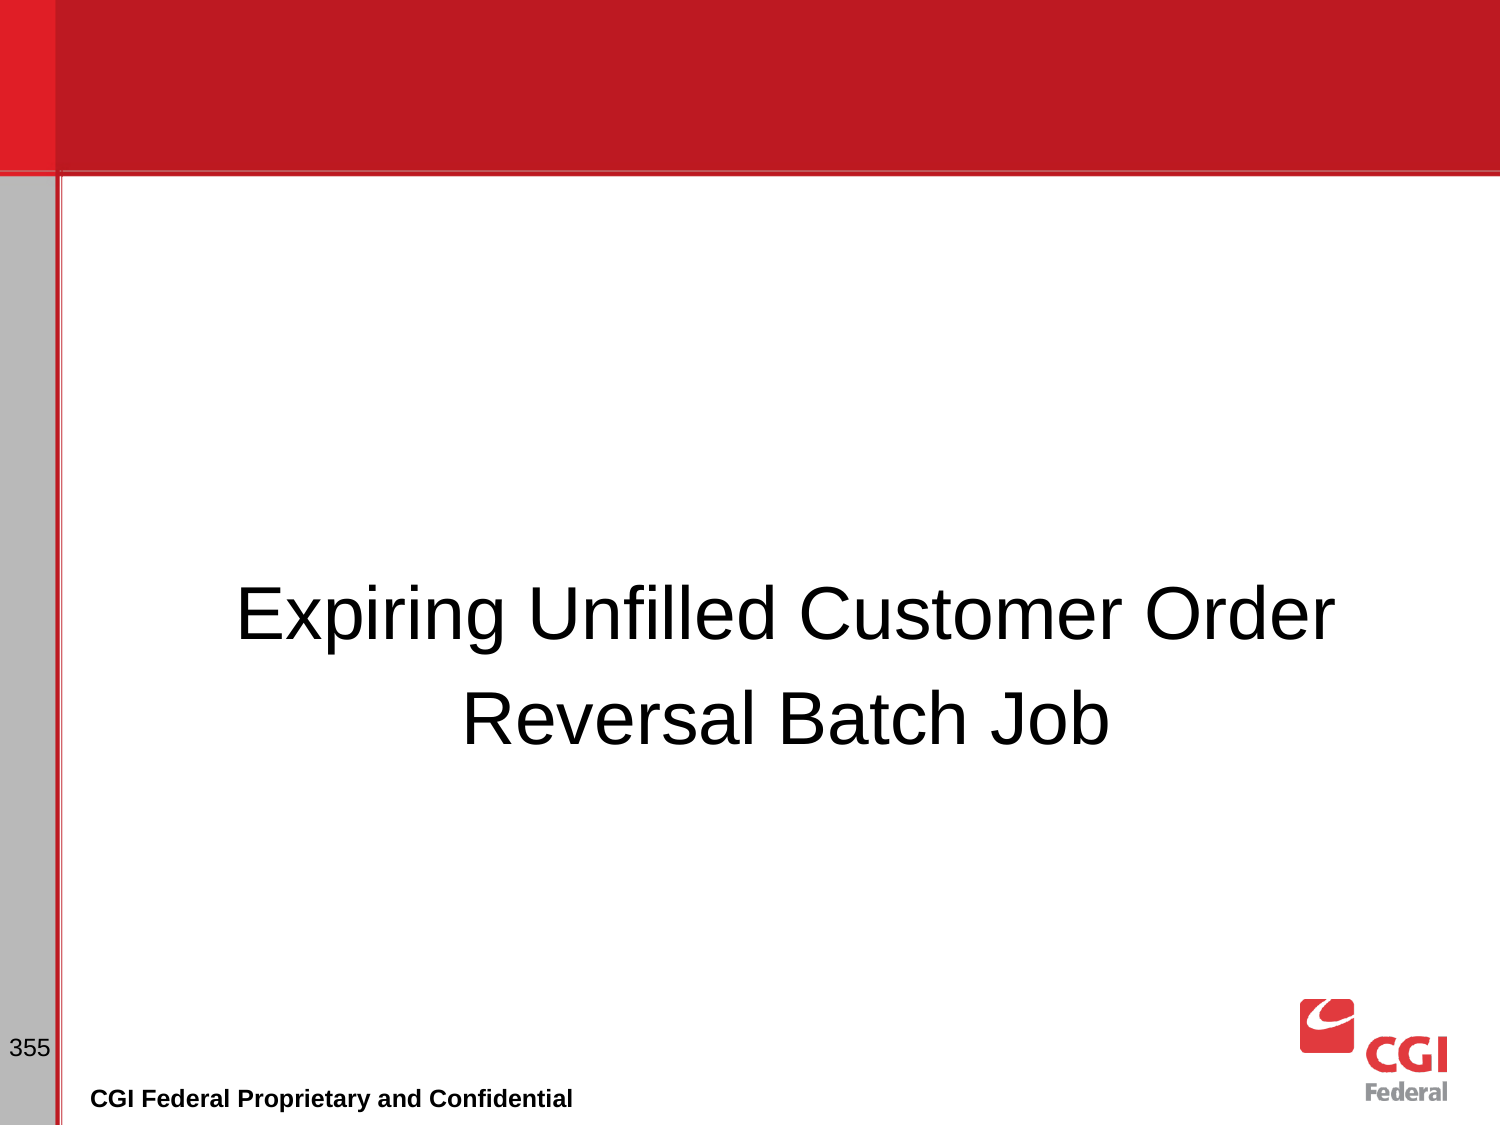

Expiring Unfilled Customer Order
Reversal Batch Job
355
CGI Federal Proprietary and Confidential